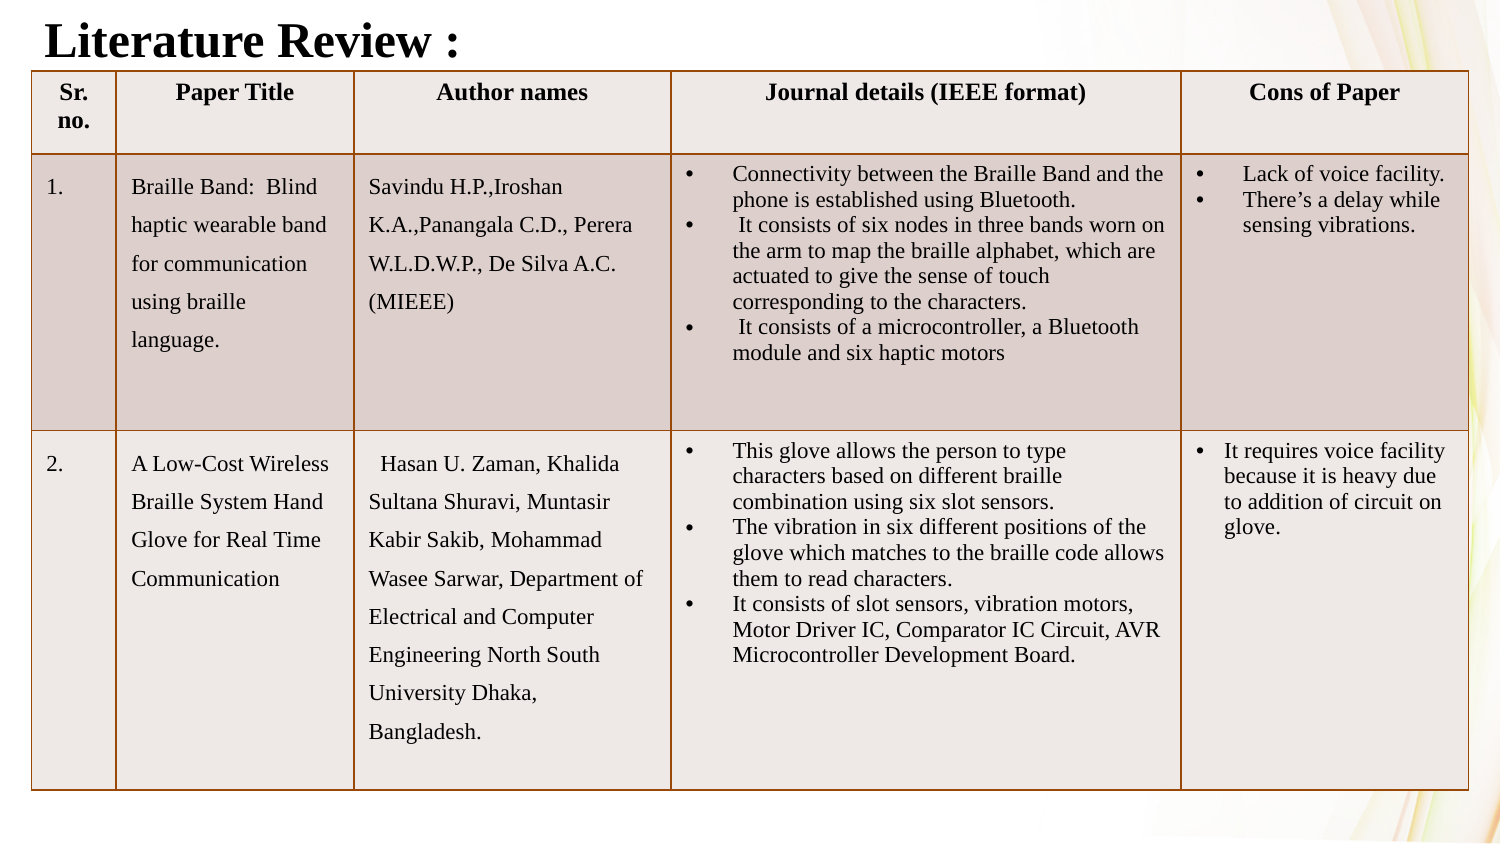

Literature Review :

| Sr. no. | Paper Title | Author names | Journal details (IEEE format) | Cons of Paper |
| --- | --- | --- | --- | --- |
| 1. | Braille Band:  Blind haptic wearable band for communication   using braille              language. | Savindu H.P.,Iroshan K.A.,Panangala C.D., Perera W.L.D.W.P., De Silva A.C. (MIEEE) | Connectivity between the Braille Band and the phone is established using Bluetooth.  It consists of six nodes in three bands worn on the arm to map the braille alphabet, which are actuated to give the sense of touch corresponding to the characters.  It consists of a microcontroller, a Bluetooth module and six haptic motors | Lack of voice facility.  There’s a delay while sensing vibrations. |
| 2. | A Low-Cost Wireless Braille System Hand Glove for Real Time Communication | Hasan U. Zaman, Khalida   Sultana Shuravi, Muntasir    Kabir Sakib, Mohammad    Wasee Sarwar, Department of Electrical and Computer       Engineering North South     University Dhaka,                 Bangladesh. | This glove allows the person to type characters based on different braille combination using six slot sensors.  The vibration in six different positions of the glove which matches to the braille code allows them to read characters.  It consists of slot sensors, vibration motors, Motor Driver IC, Comparator IC Circuit, AVR Microcontroller Development Board. | It requires voice facility because it is heavy due to addition of circuit on glove. |